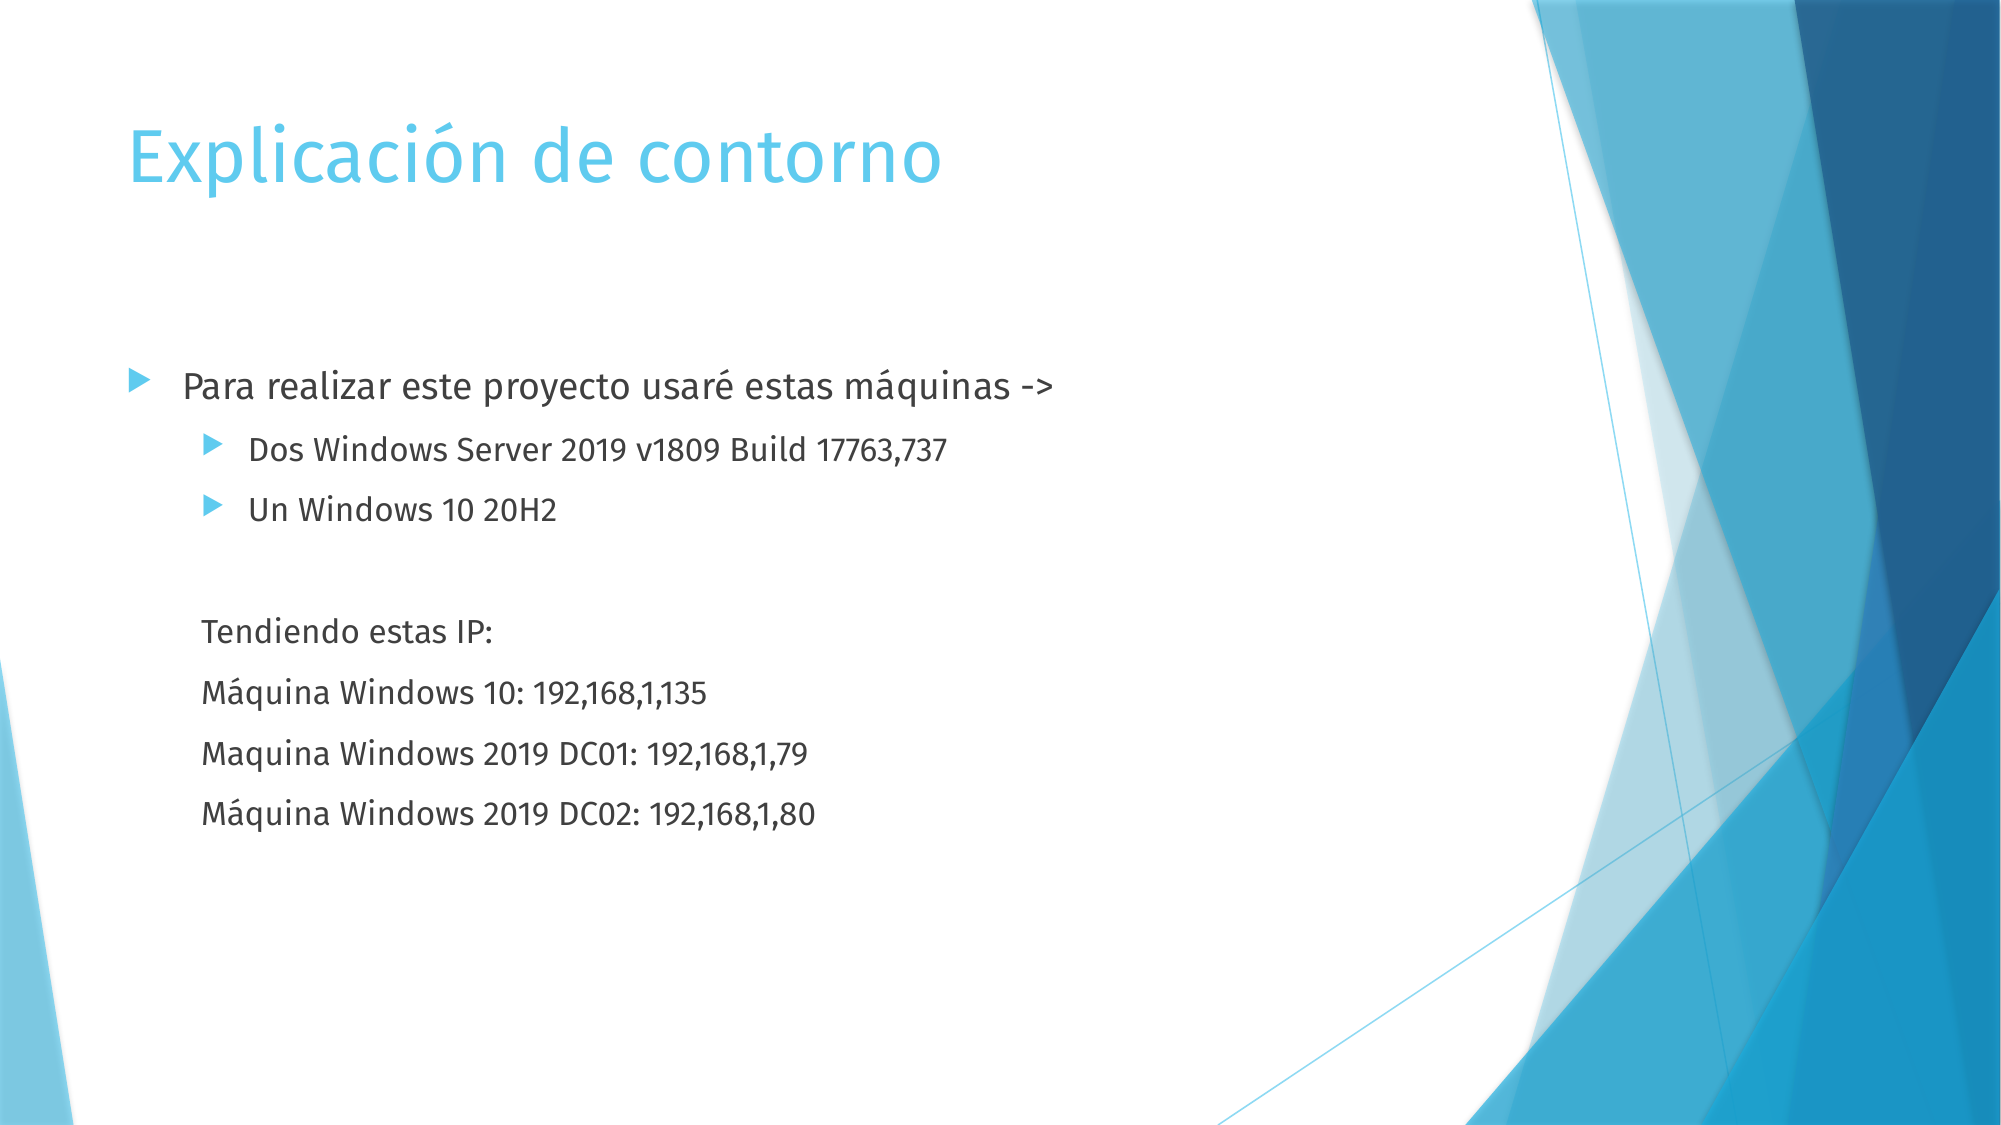

# Explicación de contorno
Para realizar este proyecto usaré estas máquinas ->
Dos Windows Server 2019 v1809 Build 17763,737
Un Windows 10 20H2

Tendiendo estas IP:
Máquina Windows 10: 192,168,1,135
Maquina Windows 2019 DC01: 192,168,1,79
Máquina Windows 2019 DC02: 192,168,1,80